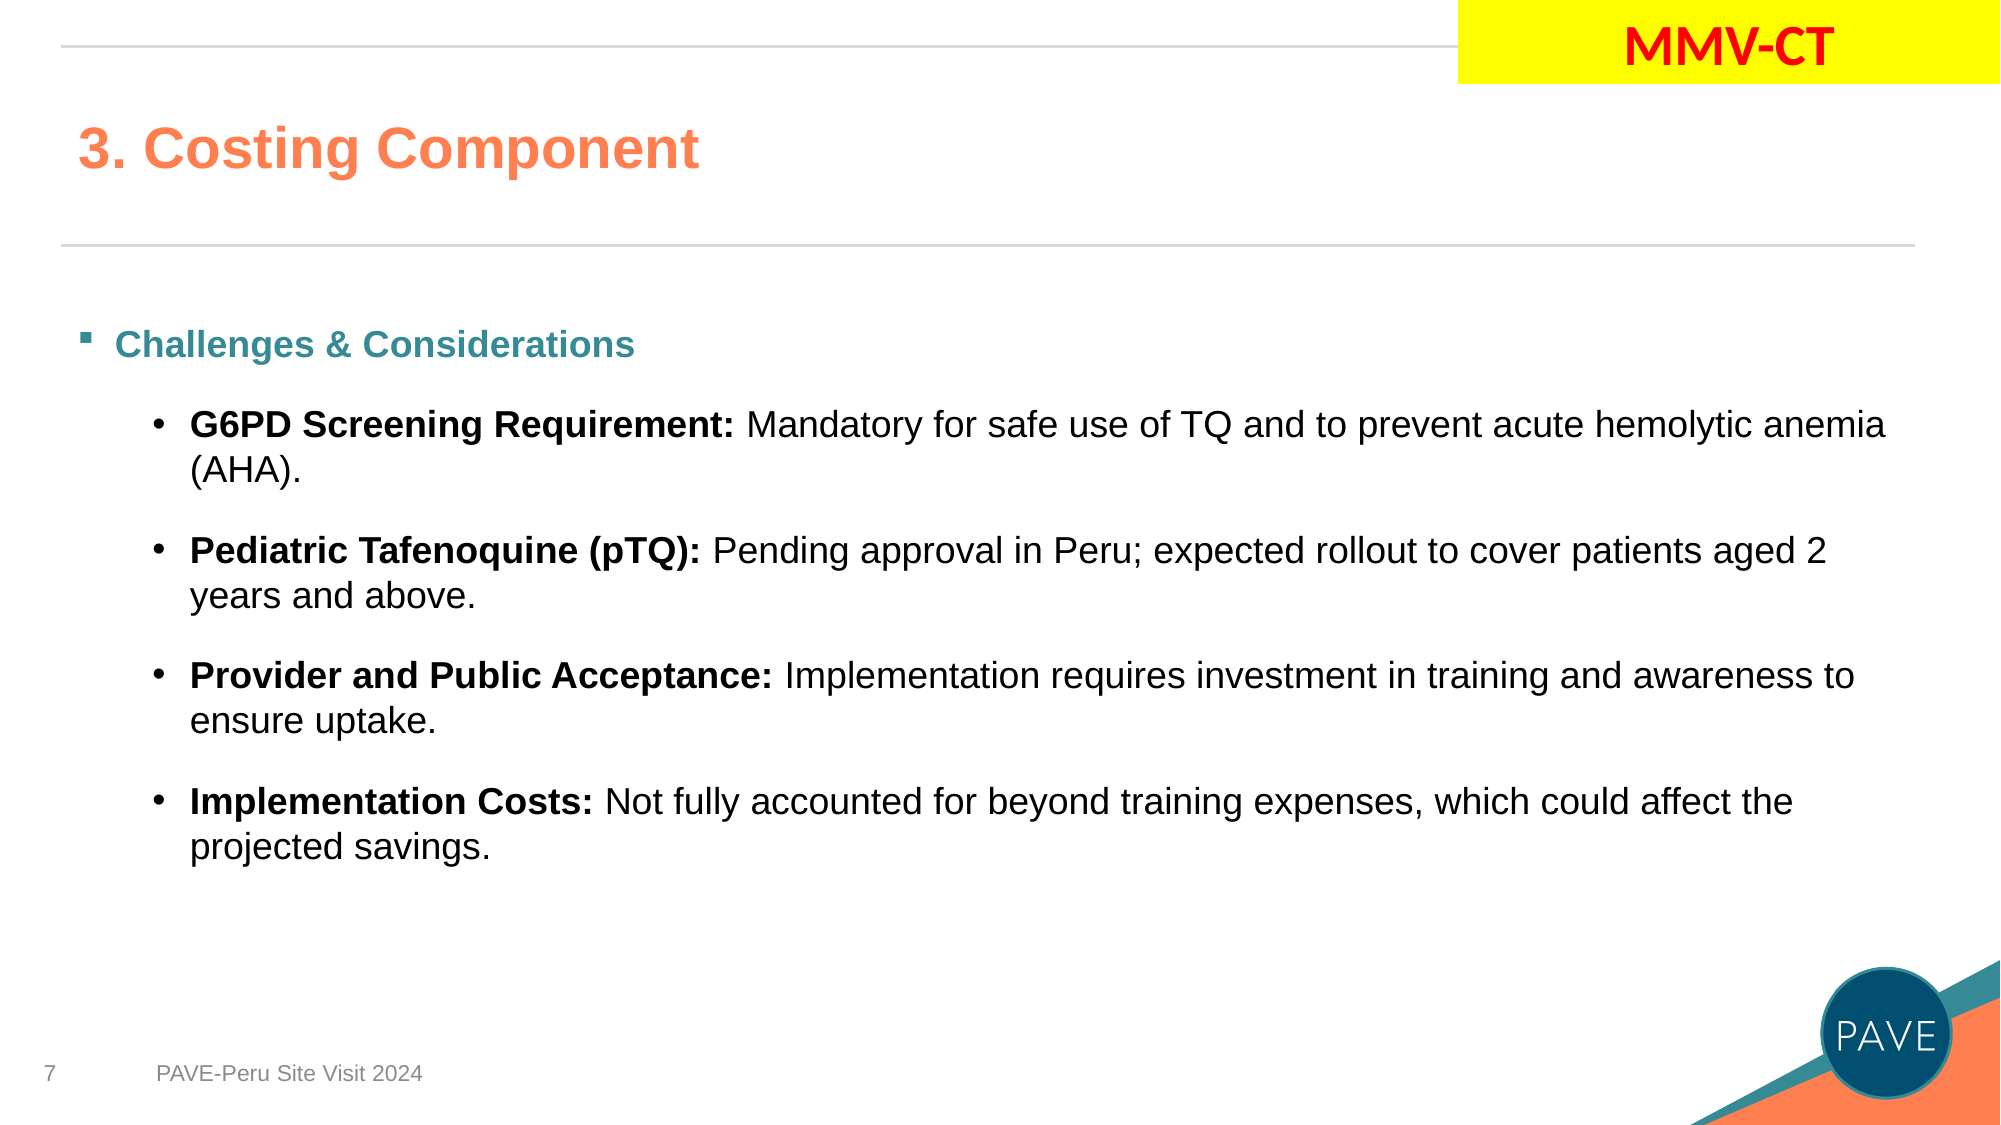

MMV-CT
# 3. Costing Component
Challenges & Considerations
G6PD Screening Requirement: Mandatory for safe use of TQ and to prevent acute hemolytic anemia (AHA).
Pediatric Tafenoquine (pTQ): Pending approval in Peru; expected rollout to cover patients aged 2 years and above.
Provider and Public Acceptance: Implementation requires investment in training and awareness to ensure uptake.
Implementation Costs: Not fully accounted for beyond training expenses, which could affect the projected savings.
7
PAVE-Peru Site Visit 2024